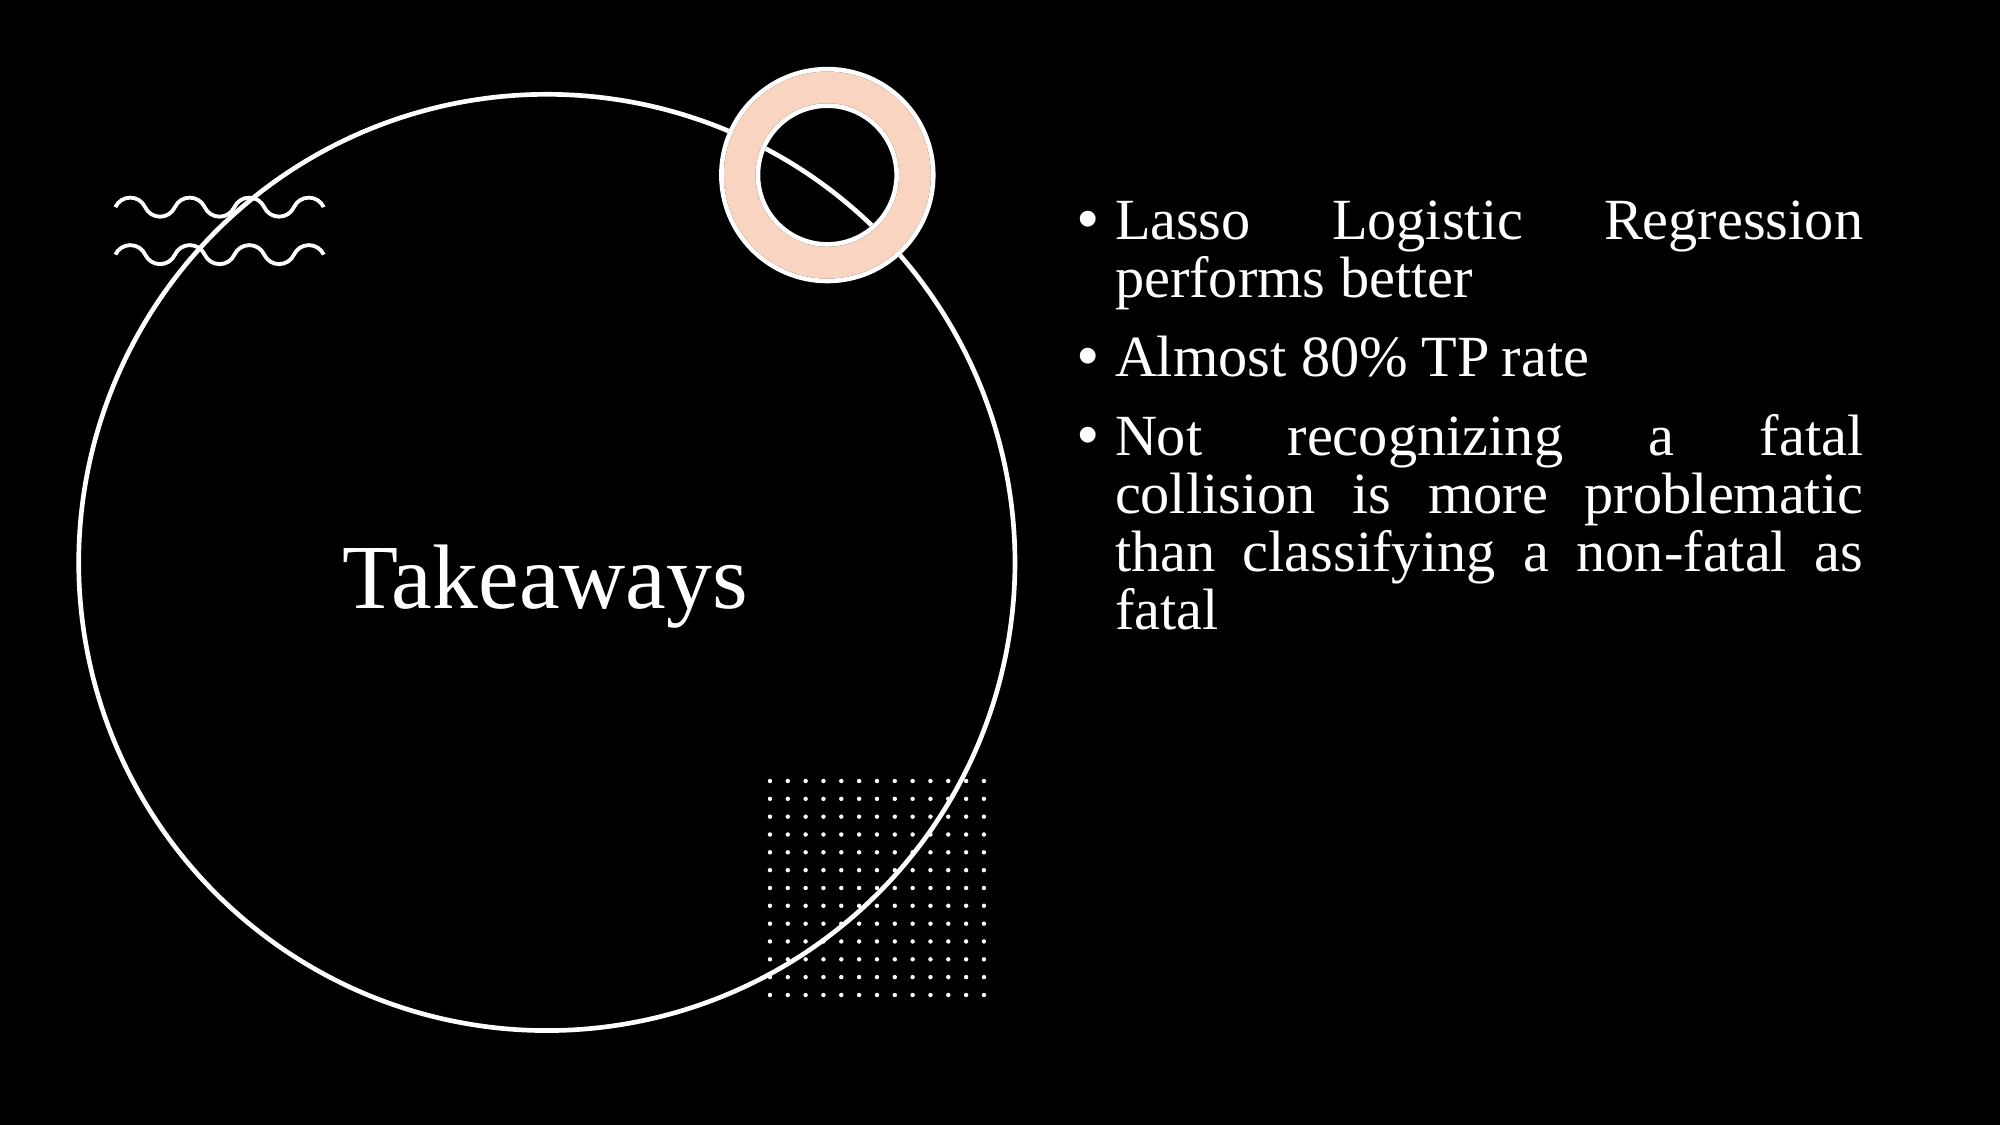

Lasso Logistic Regression performs better
Almost 80% TP rate
Not recognizing a fatal collision is more problematic than classifying a non-fatal as fatal

# Takeaways